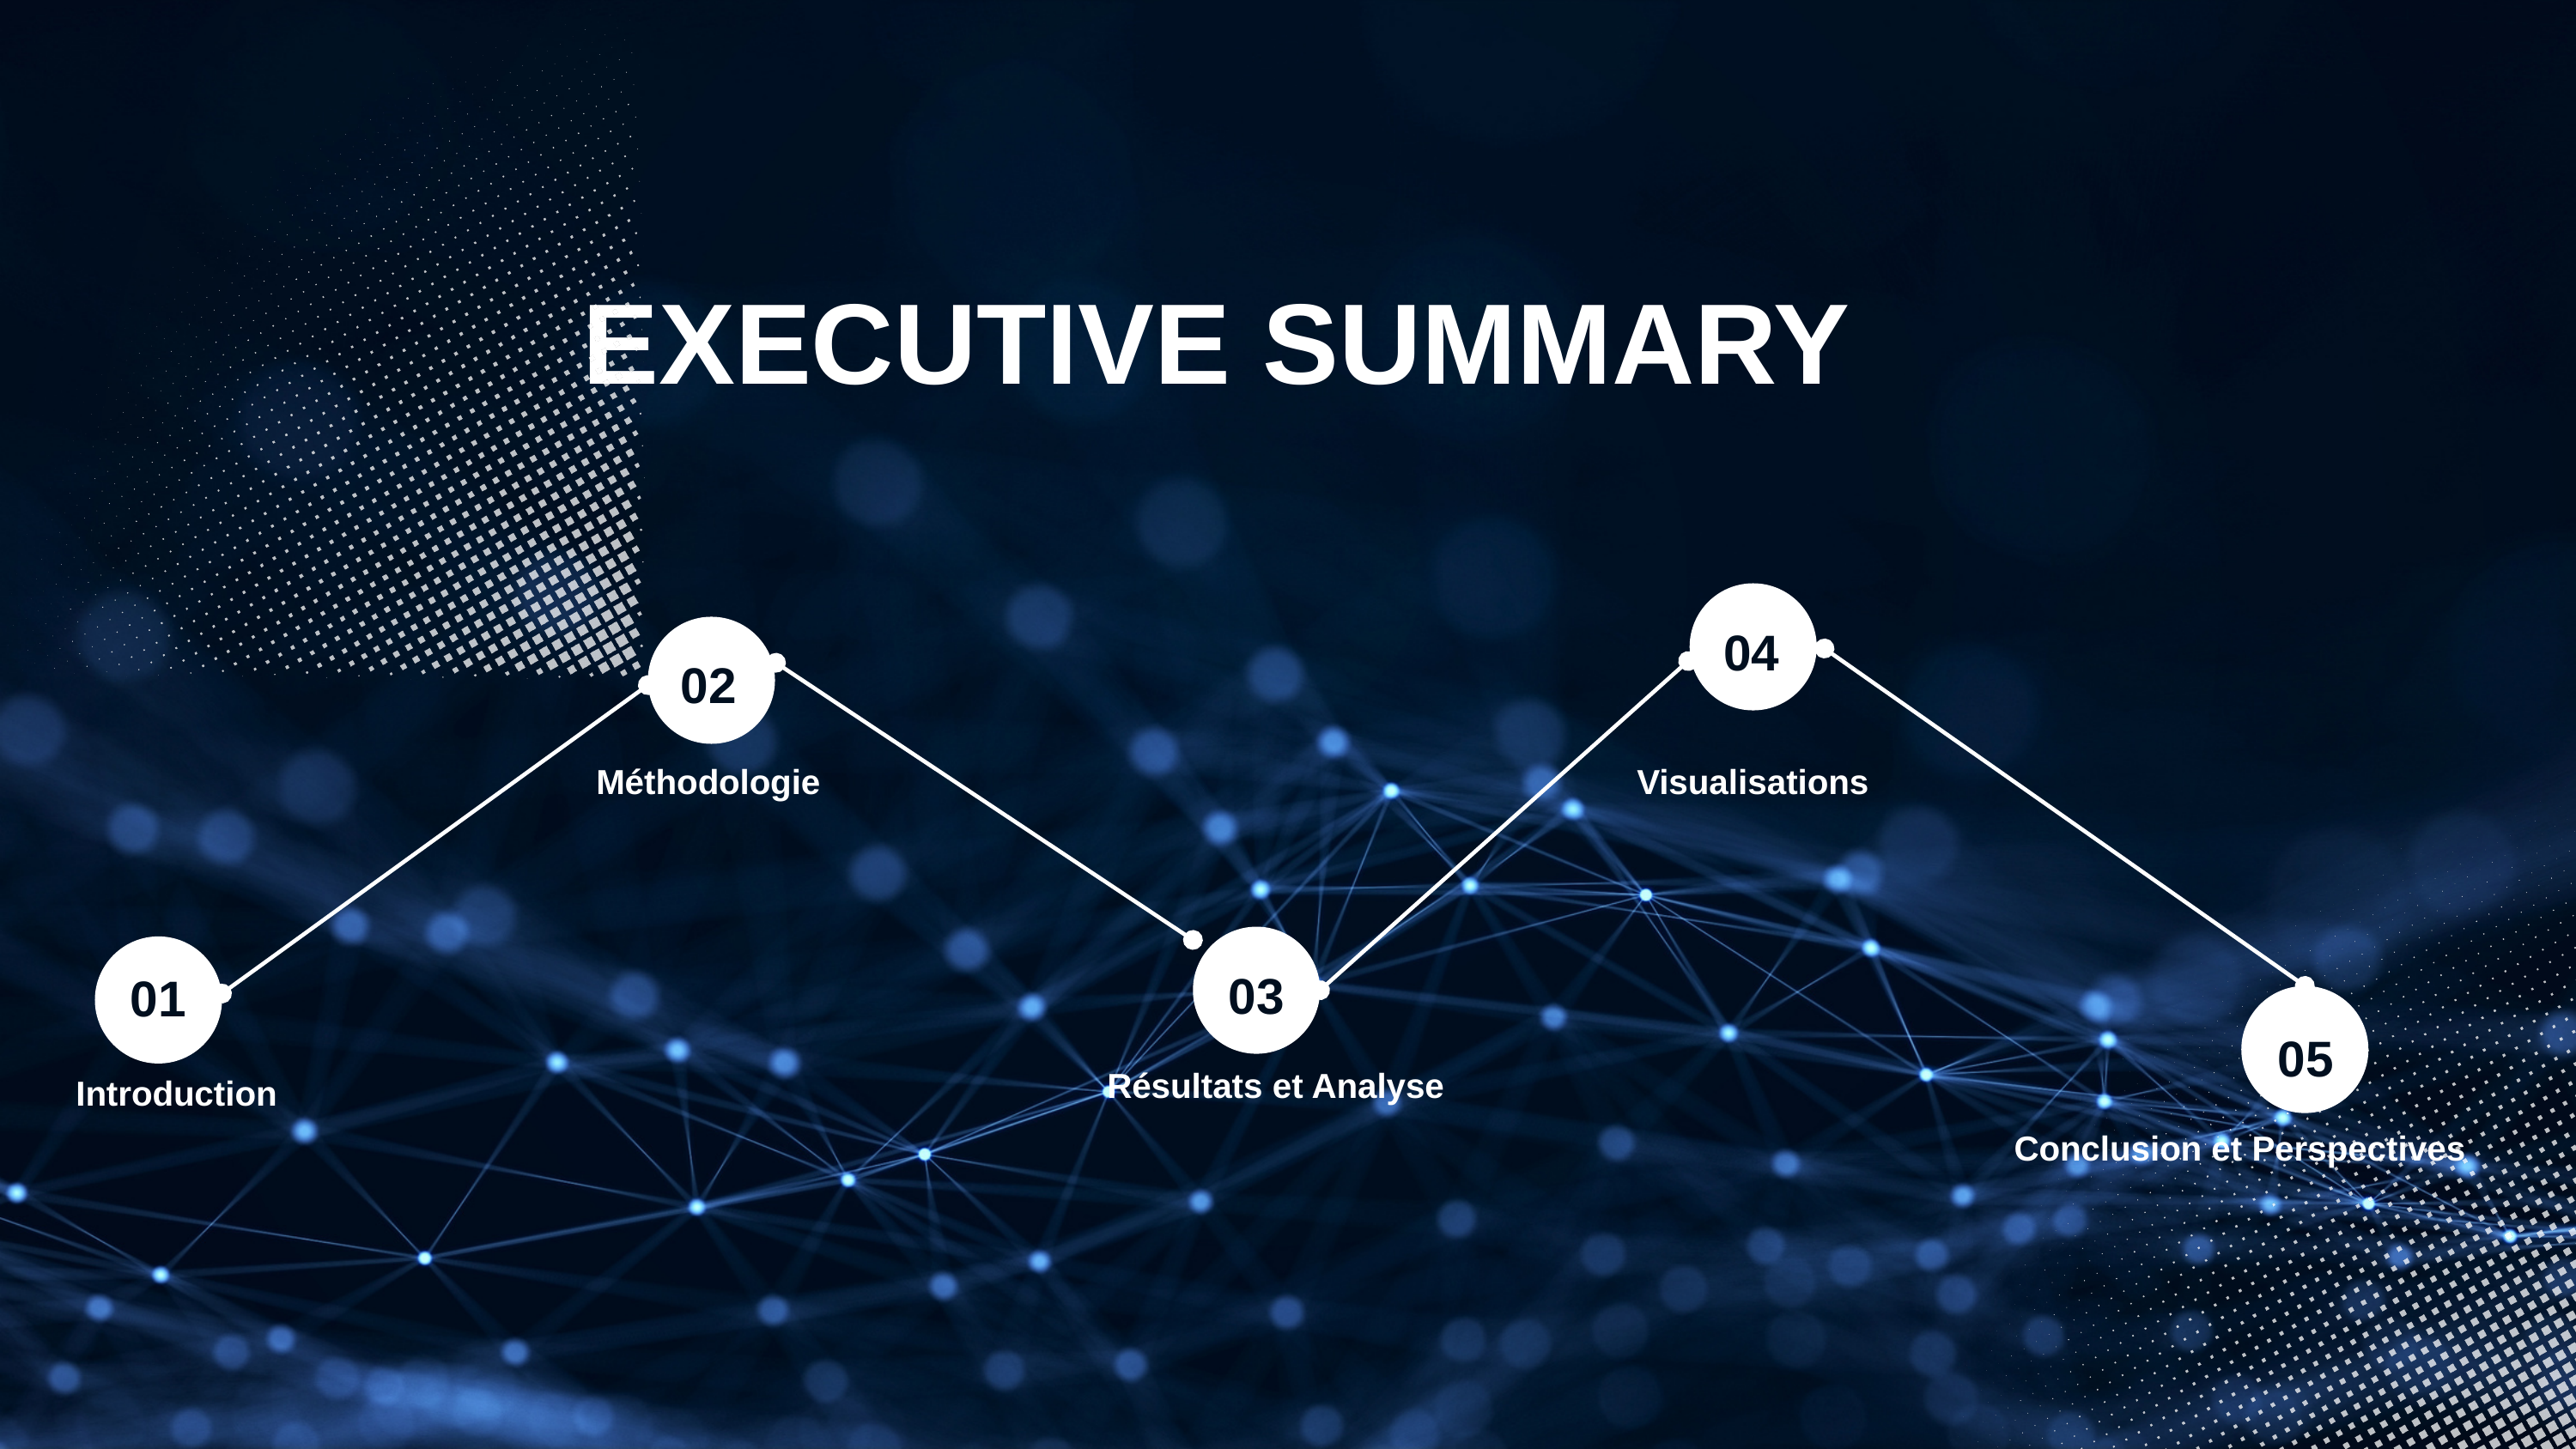

EXECUTIVE SUMMARY

04

02

 Méthodologie
Visualisations

03
01

05
Résultats et Analyse
Introduction
Conclusion et Perspectives